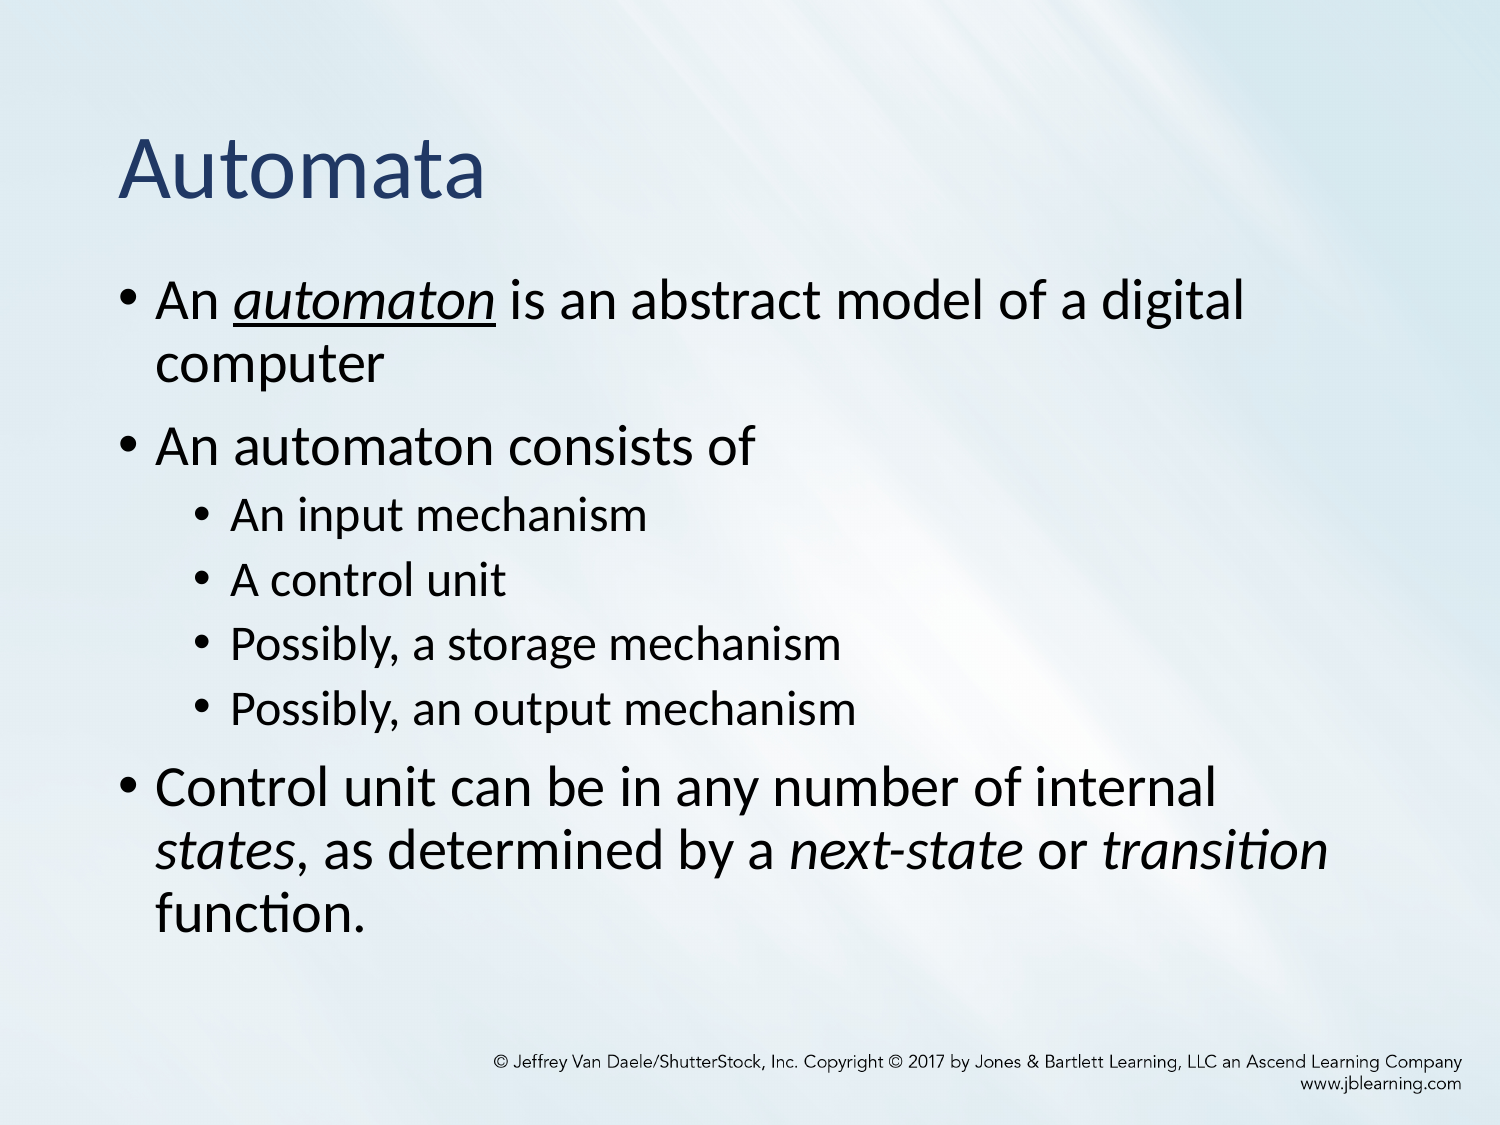

# Automata
An automaton is an abstract model of a digital computer
An automaton consists of
An input mechanism
A control unit
Possibly, a storage mechanism
Possibly, an output mechanism
Control unit can be in any number of internal states, as determined by a next-state or transition function.